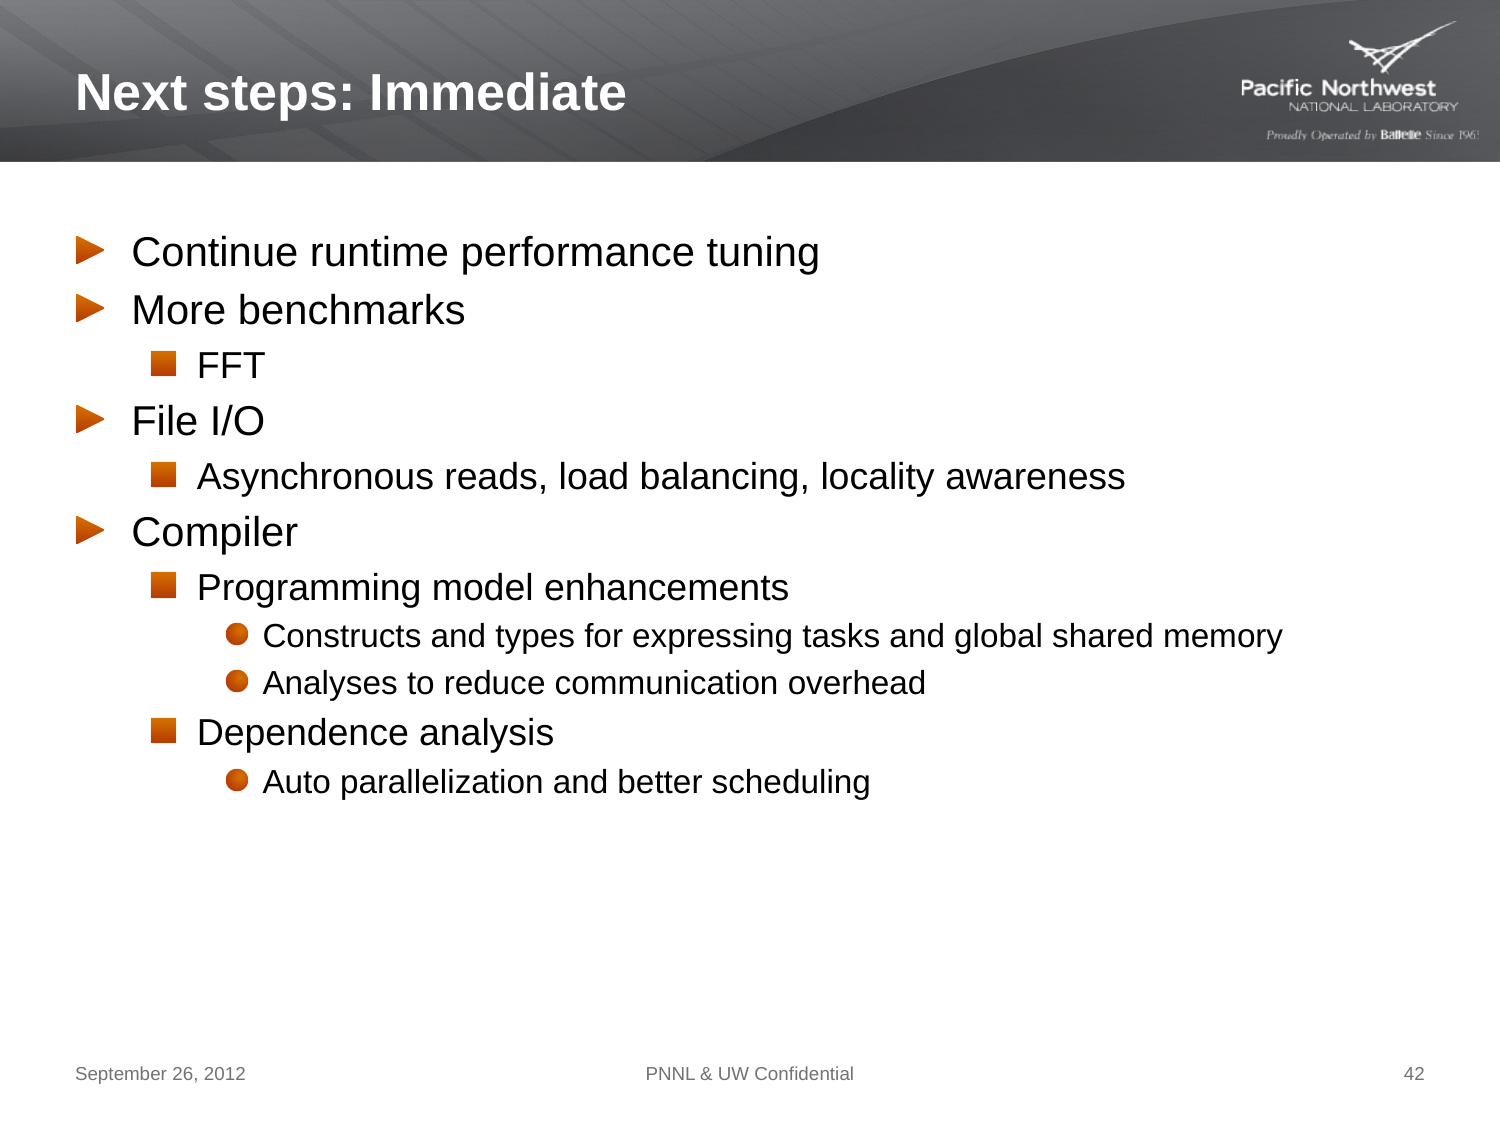

# Next steps: Immediate
Continue runtime performance tuning
More benchmarks
FFT
File I/O
Asynchronous reads, load balancing, locality awareness
Compiler
Programming model enhancements
Constructs and types for expressing tasks and global shared memory
Analyses to reduce communication overhead
Dependence analysis
Auto parallelization and better scheduling
September 26, 2012
PNNL & UW Confidential
42